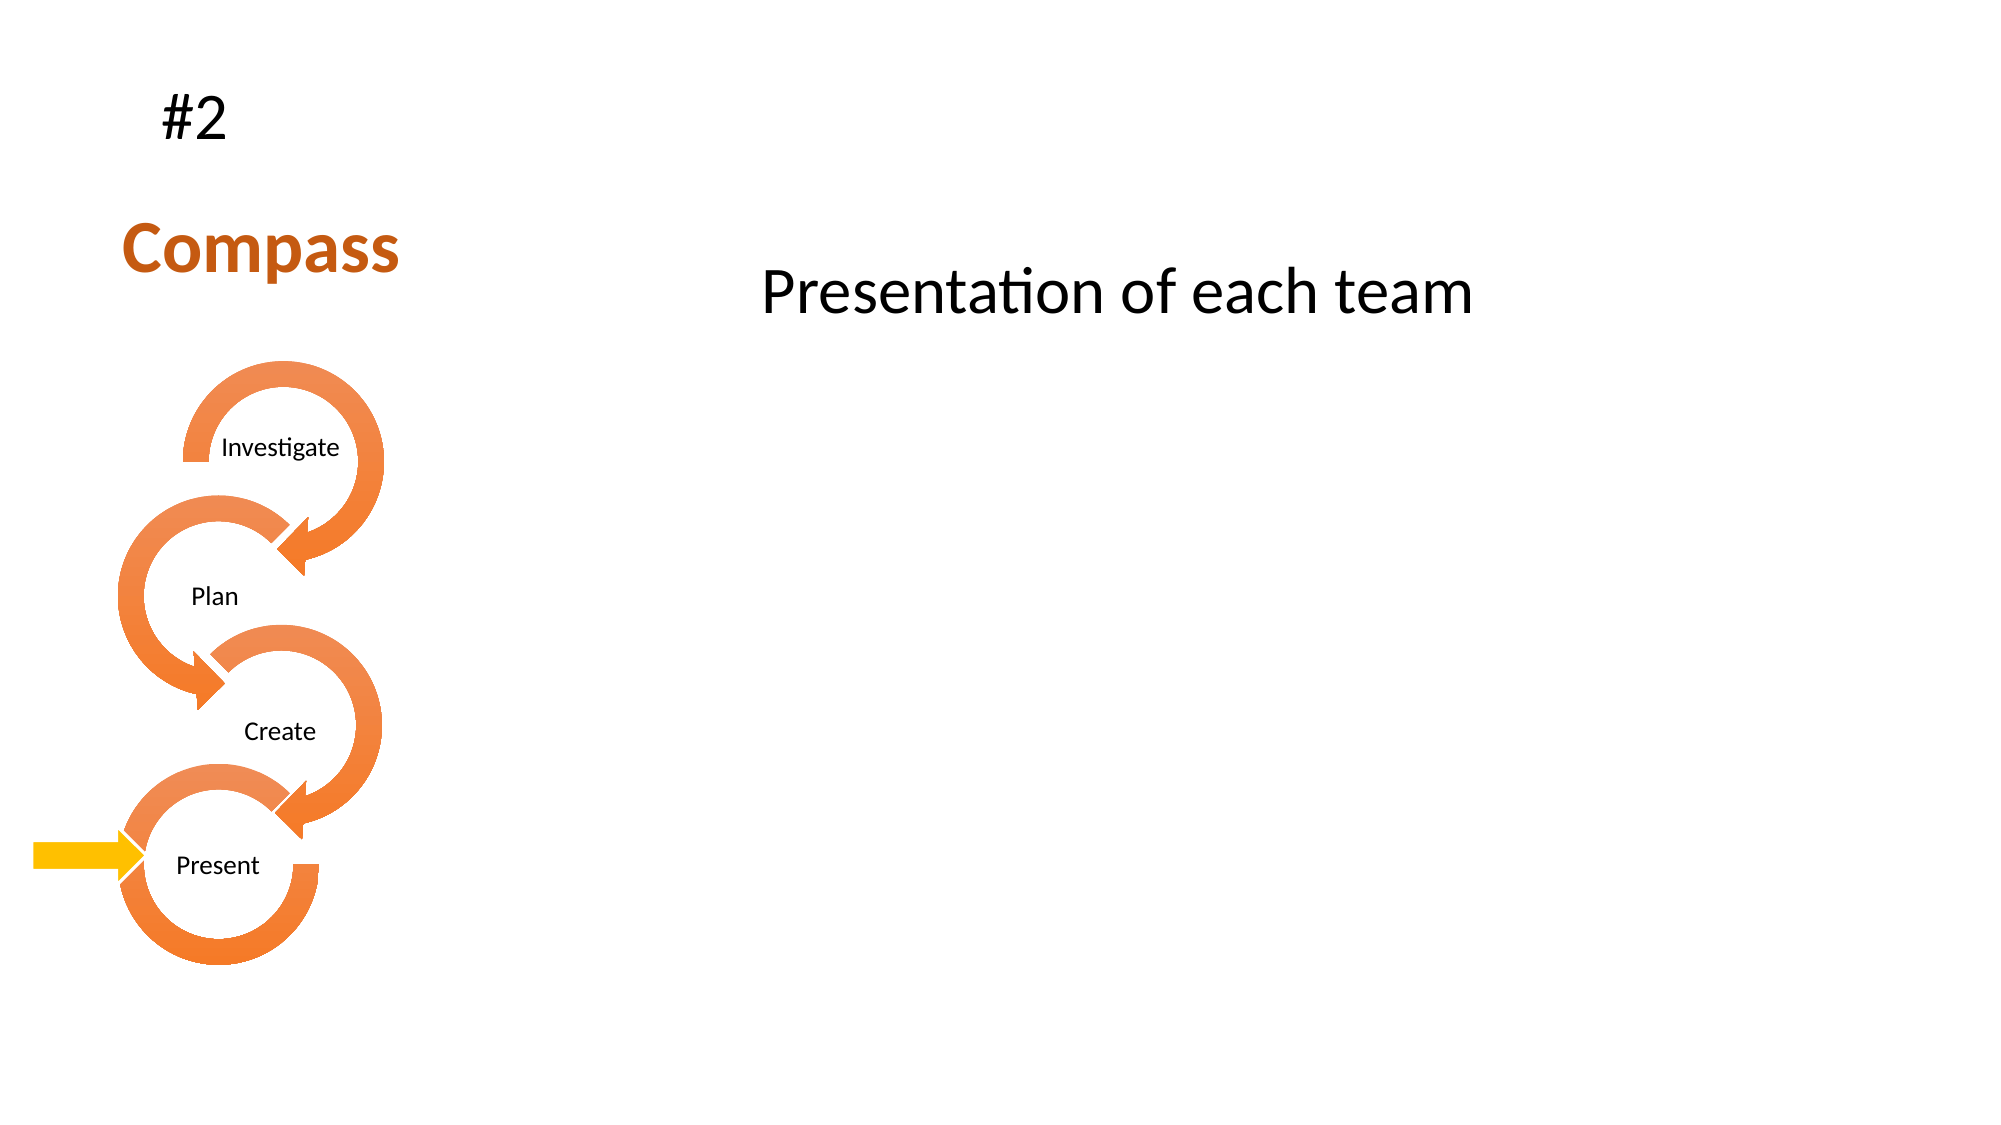

#2
Compass
Presentation of each team
Investigate
Plan
Create
Present